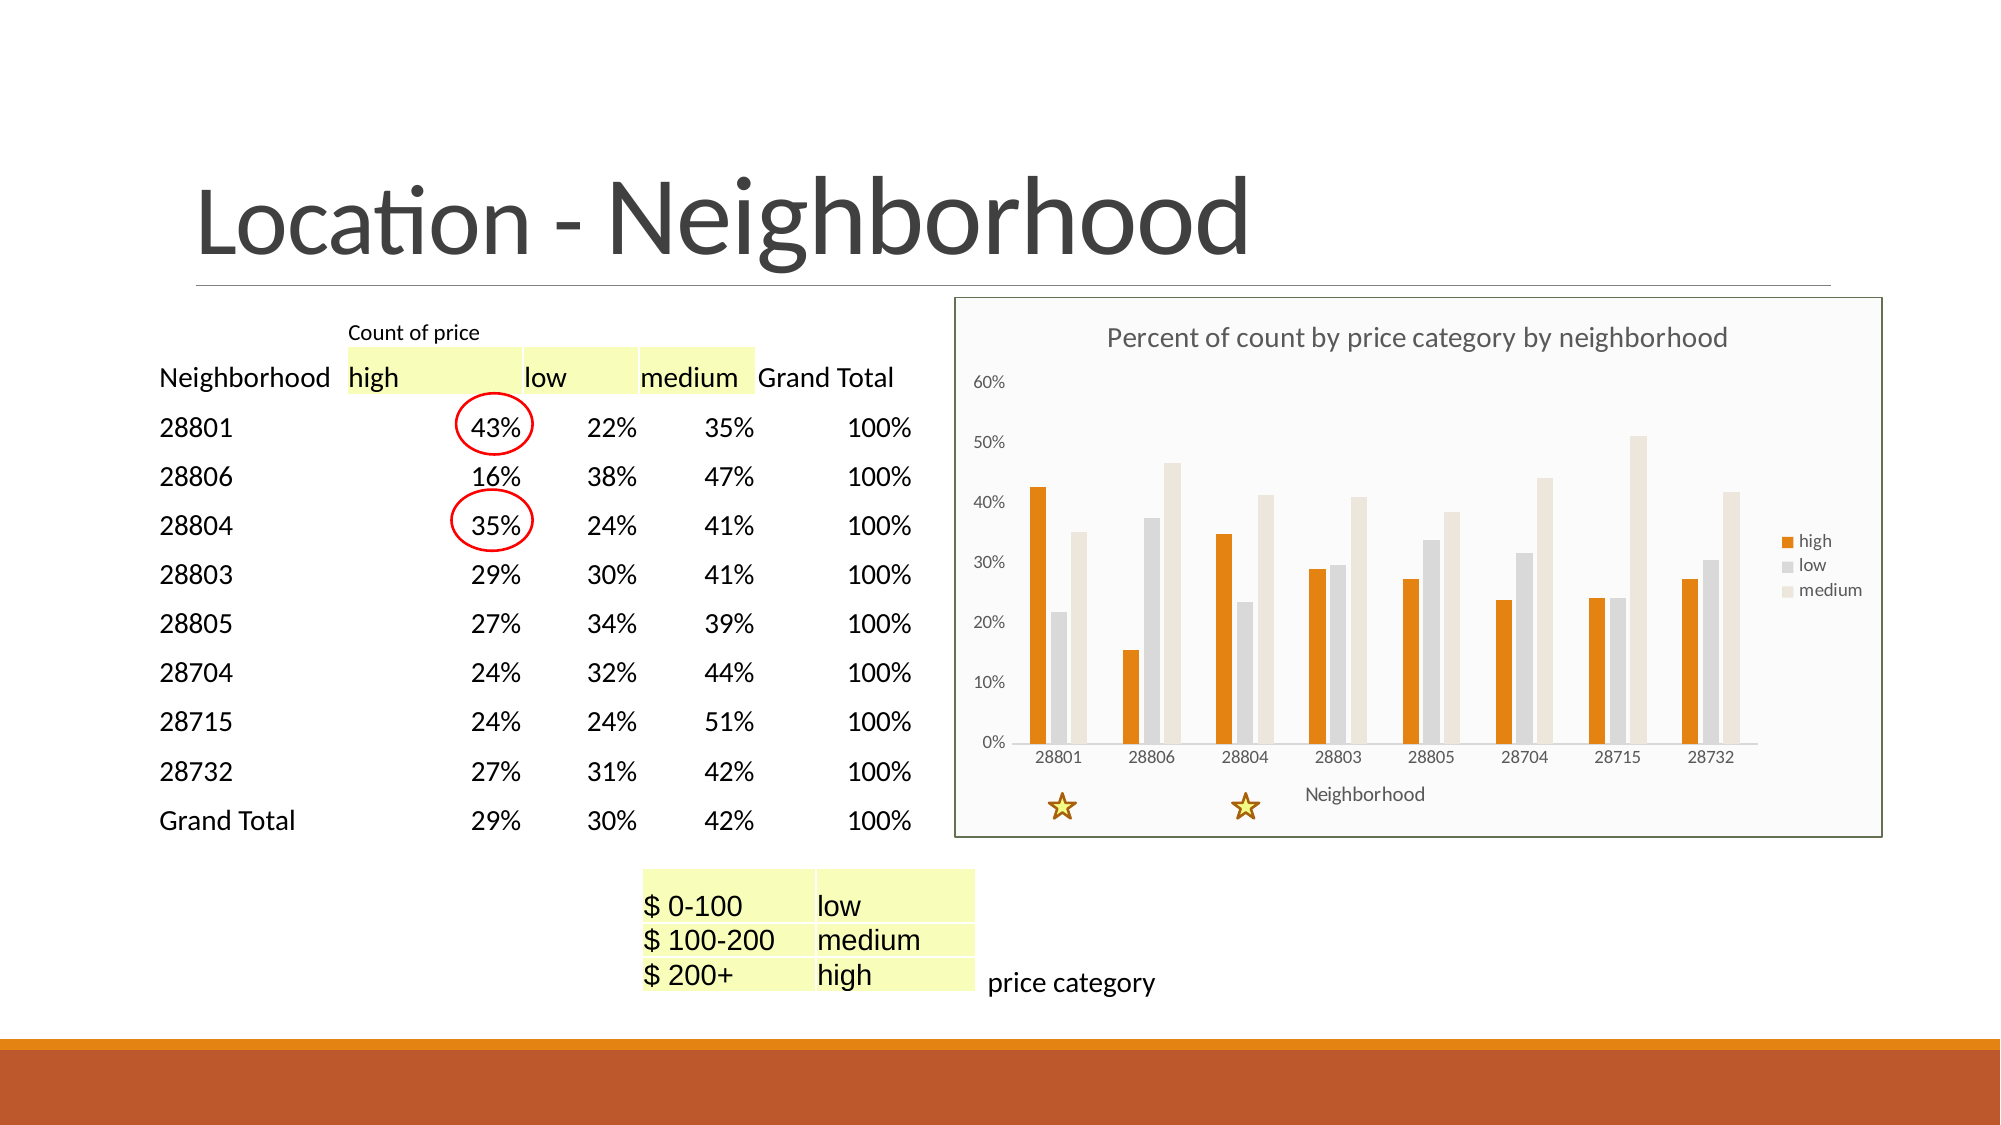

# Location - Neighborhood

### Chart: Percent of count by price category by neighborhood

| Category | high | low | medium |
|---|---|---|---|
| 28801 | 0.4281098546042003 | 0.2197092084006462 | 0.35218093699515346 |
| 28806 | 0.15558510638297873 | 0.37632978723404253 | 0.46808510638297873 |
| 28804 | 0.3504531722054381 | 0.23564954682779457 | 0.41389728096676737 |
| 28803 | 0.2905027932960894 | 0.2988826815642458 | 0.4106145251396648 |
| 28805 | 0.27413127413127414 | 0.33976833976833976 | 0.3861003861003861 |
| 28704 | 0.23952095808383234 | 0.31736526946107785 | 0.4431137724550898 |
| 28715 | 0.24358974358974358 | 0.24358974358974358 | 0.5128205128205128 |
| 28732 | 0.27419354838709675 | 0.3064516129032258 | 0.41935483870967744 |
|  | Count of price |  |  |  |
| --- | --- | --- | --- | --- |
| Neighborhood | high | low | medium | Grand Total |
| 28801 | 43% | 22% | 35% | 100% |
| 28806 | 16% | 38% | 47% | 100% |
| 28804 | 35% | 24% | 41% | 100% |
| 28803 | 29% | 30% | 41% | 100% |
| 28805 | 27% | 34% | 39% | 100% |
| 28704 | 24% | 32% | 44% | 100% |
| 28715 | 24% | 24% | 51% | 100% |
| 28732 | 27% | 31% | 42% | 100% |
| Grand Total | 29% | 30% | 42% | 100% |

| $ 0-100 | low |
| --- | --- |
| $ 100-200 | medium |
| $ 200+ | high |
price category